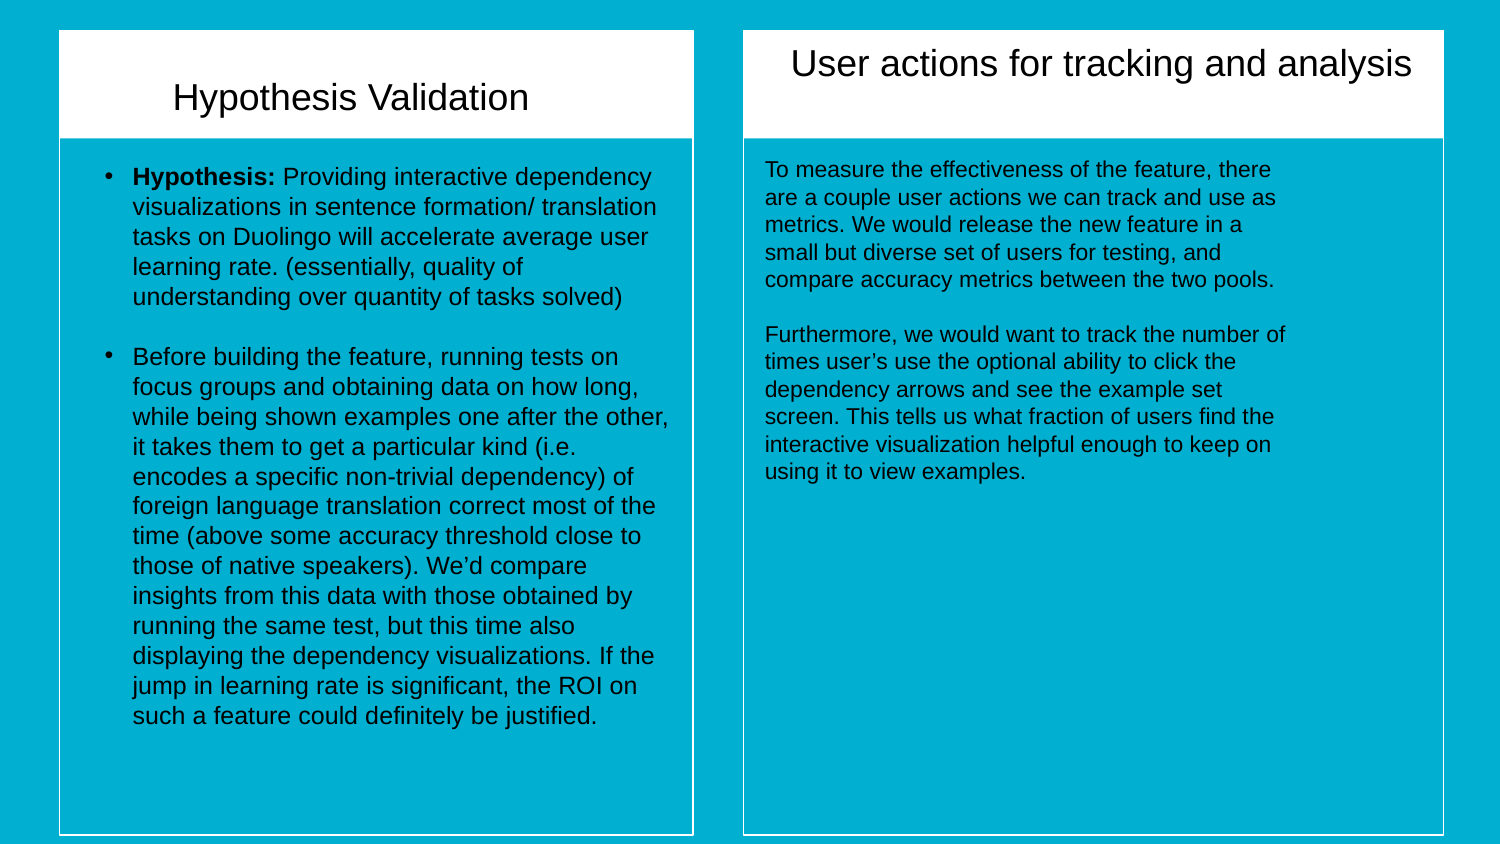

User actions for tracking and analysis
Hypothesis Validation
To measure the effectiveness of the feature, there are a couple user actions we can track and use as metrics. We would release the new feature in a small but diverse set of users for testing, and compare accuracy metrics between the two pools.

Furthermore, we would want to track the number of times user’s use the optional ability to click the dependency arrows and see the example set screen. This tells us what fraction of users find the interactive visualization helpful enough to keep on using it to view examples.

Hypothesis: Providing interactive dependency visualizations in sentence formation/ translation tasks on Duolingo will accelerate average user learning rate. (essentially, quality of understanding over quantity of tasks solved)

Before building the feature, running tests on focus groups and obtaining data on how long, while being shown examples one after the other, it takes them to get a particular kind (i.e. encodes a specific non-trivial dependency) of foreign language translation correct most of the time (above some accuracy threshold close to those of native speakers). We’d compare insights from this data with those obtained by running the same test, but this time also displaying the dependency visualizations. If the jump in learning rate is significant, the ROI on such a feature could definitely be justified.

1
World’s largest coral reef s
2
3